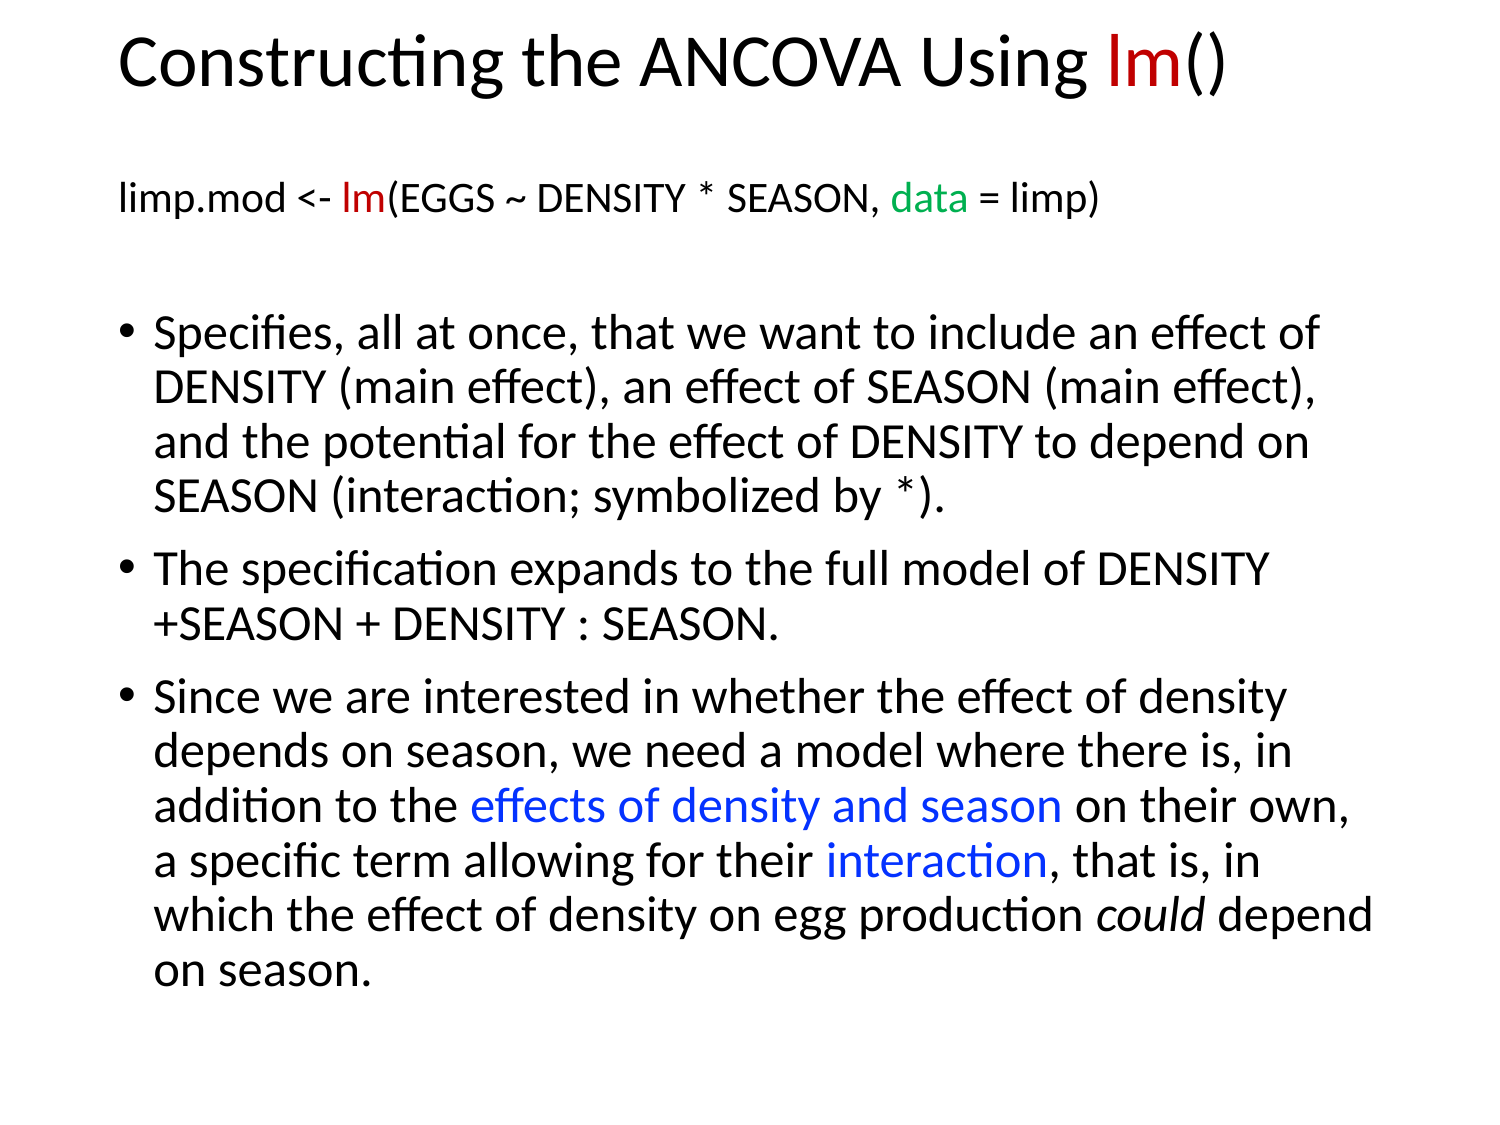

# Constructing the ANCOVA Using lm()
limp.mod <- lm(EGGS ~ DENSITY * SEASON, data = limp)

Specifies, all at once, that we want to include an effect of DENSITY (main effect), an effect of SEASON (main effect), and the potential for the effect of DENSITY to depend on SEASON (interaction; symbolized by *).
The specification expands to the full model of DENSITY +SEASON + DENSITY : SEASON.
Since we are interested in whether the effect of density depends on season, we need a model where there is, in addition to the effects of density and season on their own, a specific term allowing for their interaction, that is, in which the effect of density on egg production could depend on season.